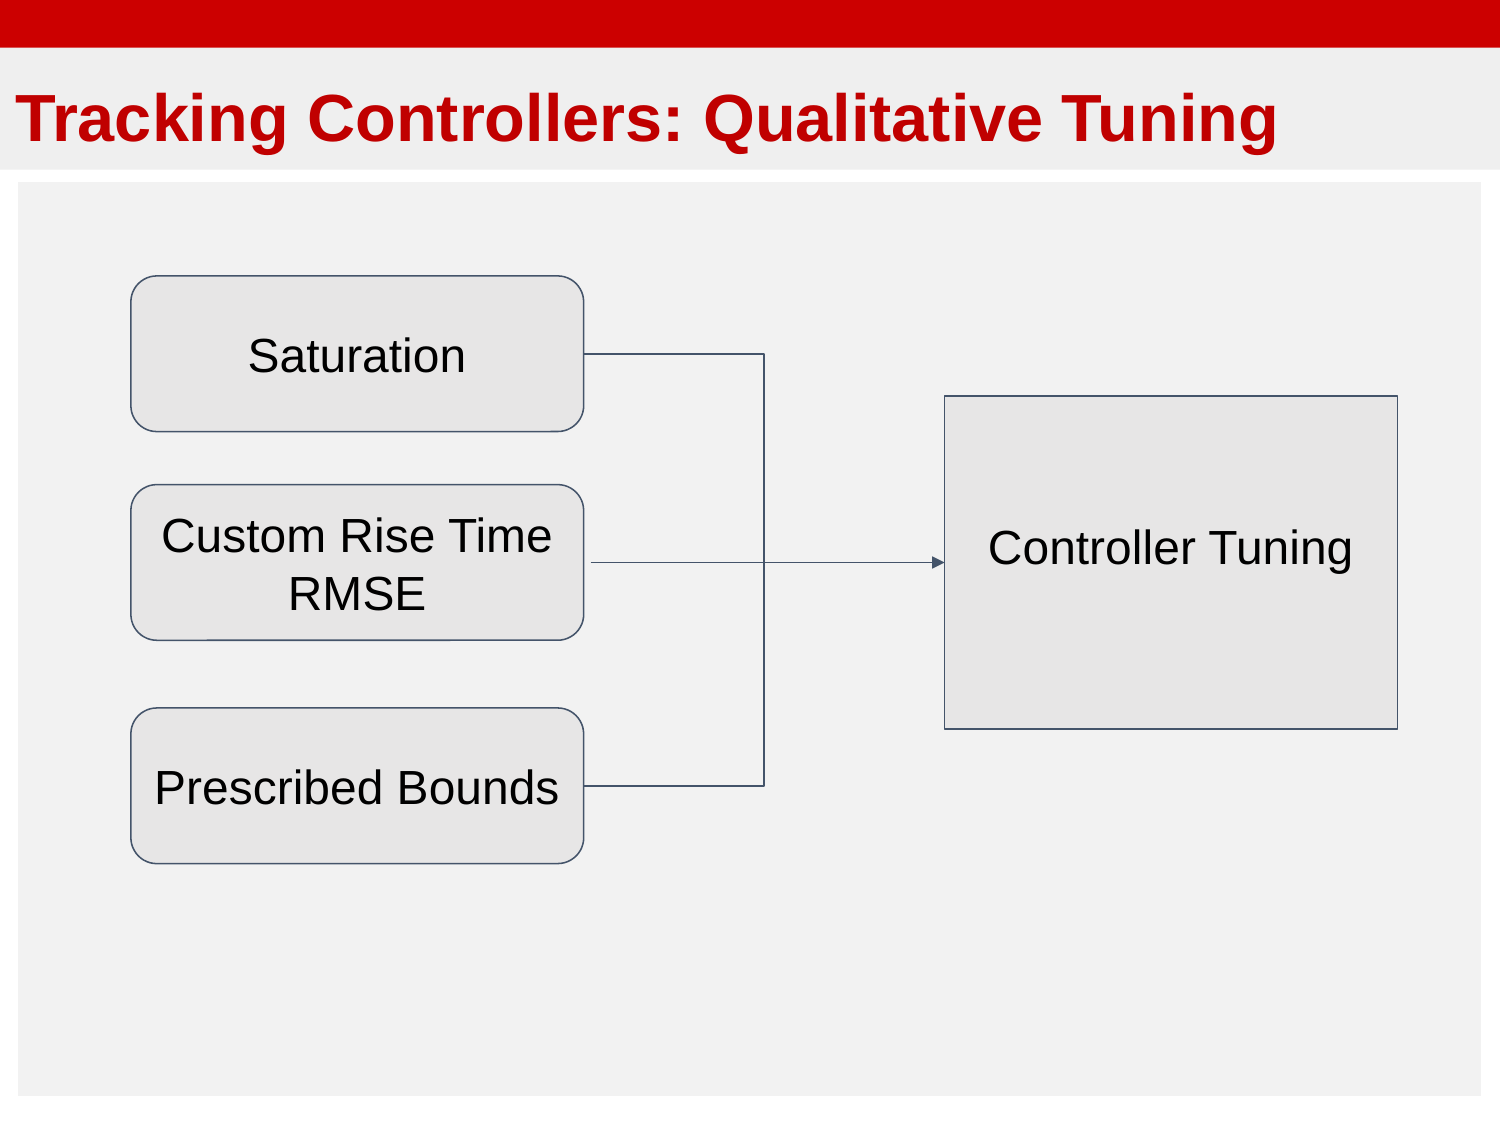

Tracking Controllers: Qualitative Tuning

Saturation
Controller Tuning

Custom Rise Time
RMSE
Prescribed Bounds